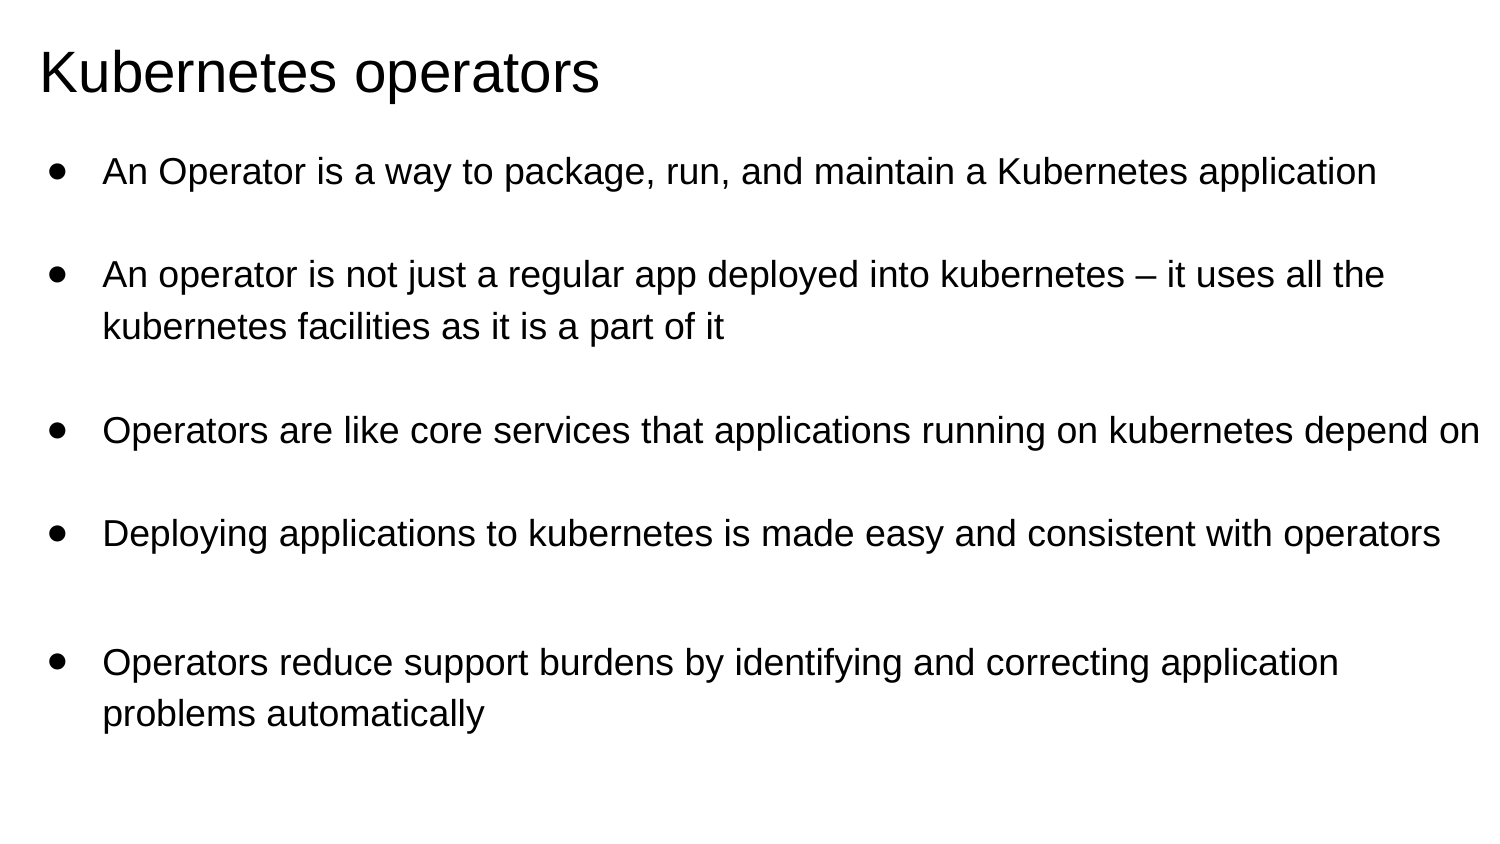

# Kubernetes operators
An Operator is a way to package, run, and maintain a Kubernetes application

An operator is not just a regular app deployed into kubernetes – it uses all the kubernetes facilities as it is a part of it

Operators are like core services that applications running on kubernetes depend on

Deploying applications to kubernetes is made easy and consistent with operators

Operators reduce support burdens by identifying and correcting application problems automatically